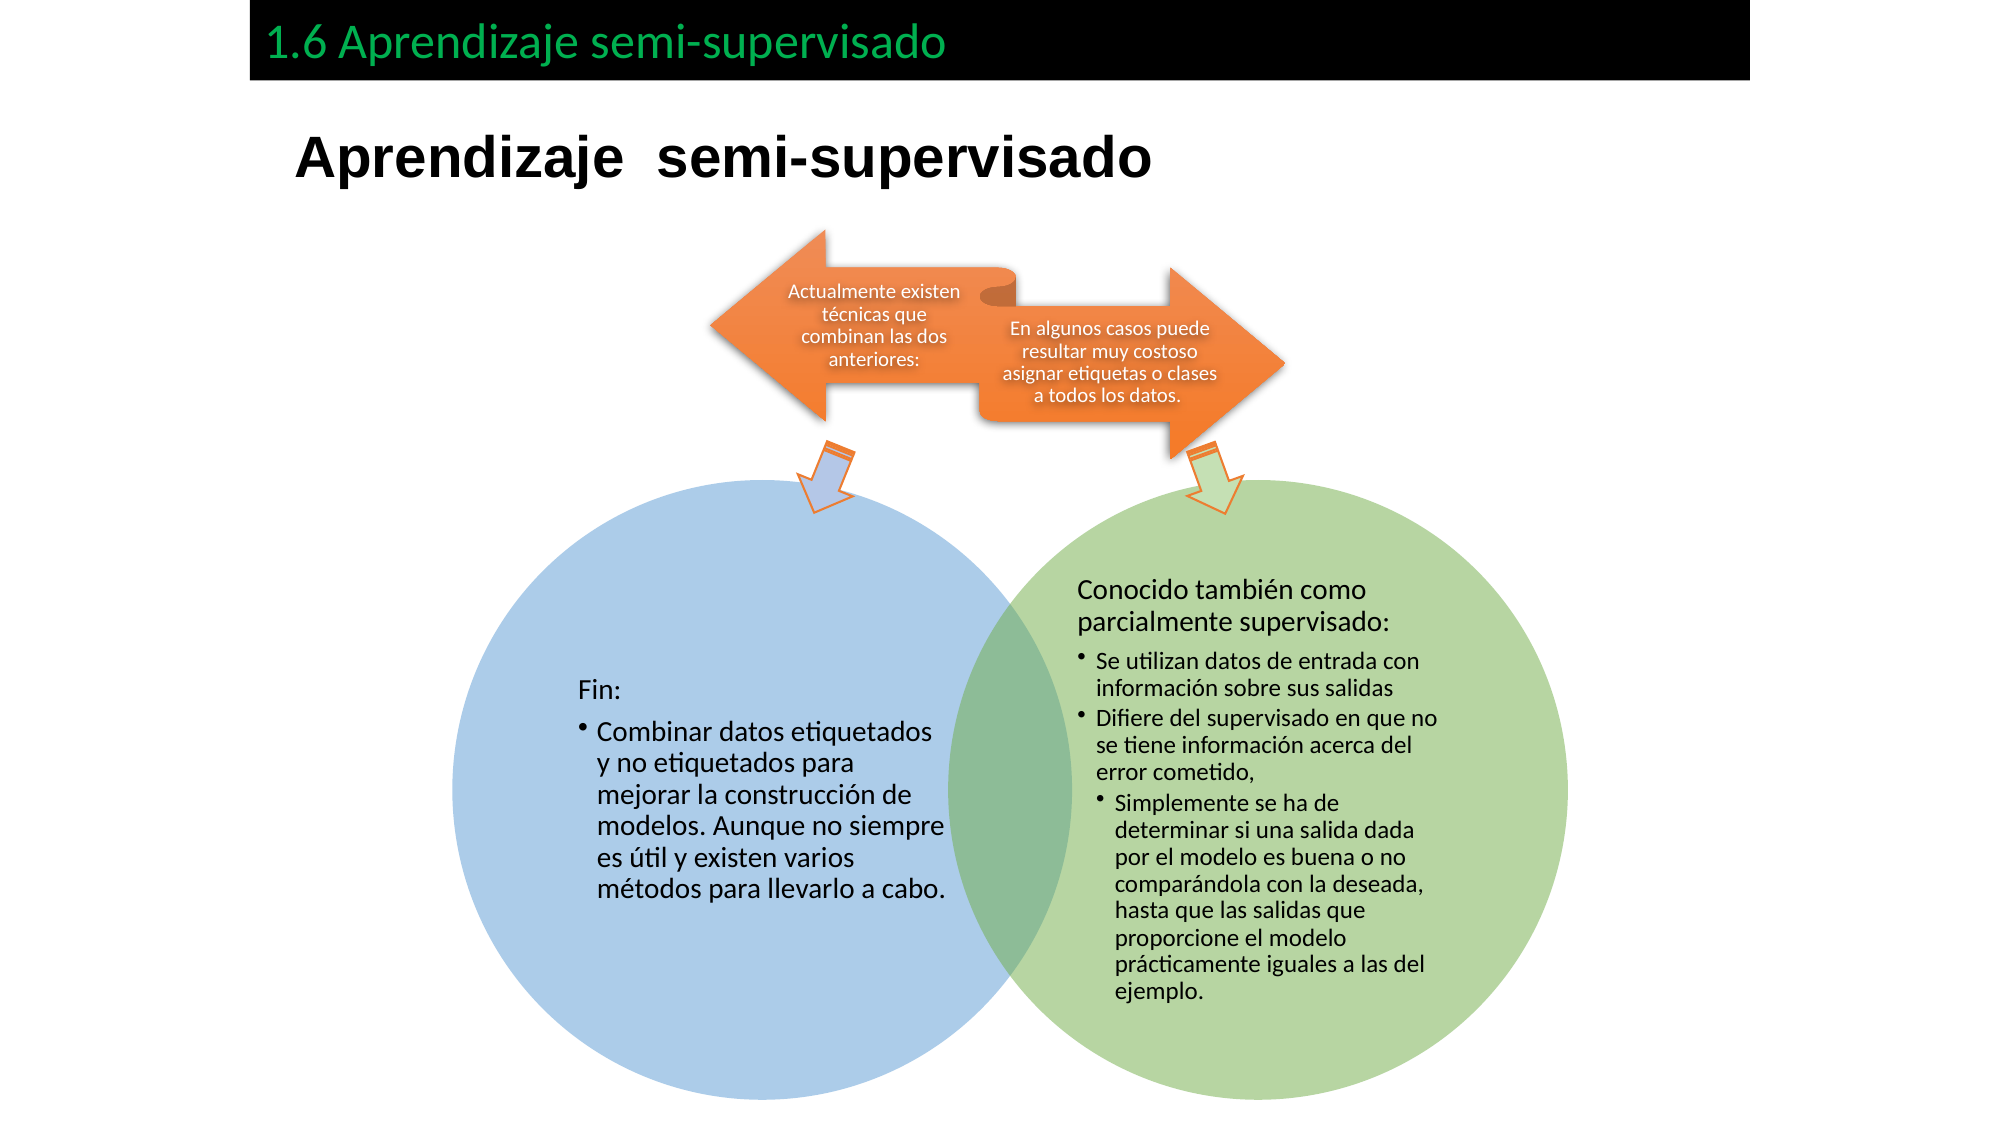

1.6 Aprendizaje semi-supervisado
Aprendizaje  semi-supervisado
Actualmente existen técnicas que combinan las dos anteriores:
En algunos casos puede resultar muy costoso asignar etiquetas o clases a todos los datos.

Fin:
Combinar datos etiquetados y no etiquetados para mejorar la construcción de modelos. Aunque no siempre es útil y existen varios métodos para llevarlo a cabo.
Conocido también como parcialmente supervisado:
Se utilizan datos de entrada con información sobre sus salidas
Difiere del supervisado en que no se tiene información acerca del error cometido,
Simplemente se ha de determinar si una salida dada por el modelo es buena o no comparándola con la deseada, hasta que las salidas que proporcione el modelo prácticamente iguales a las del ejemplo.